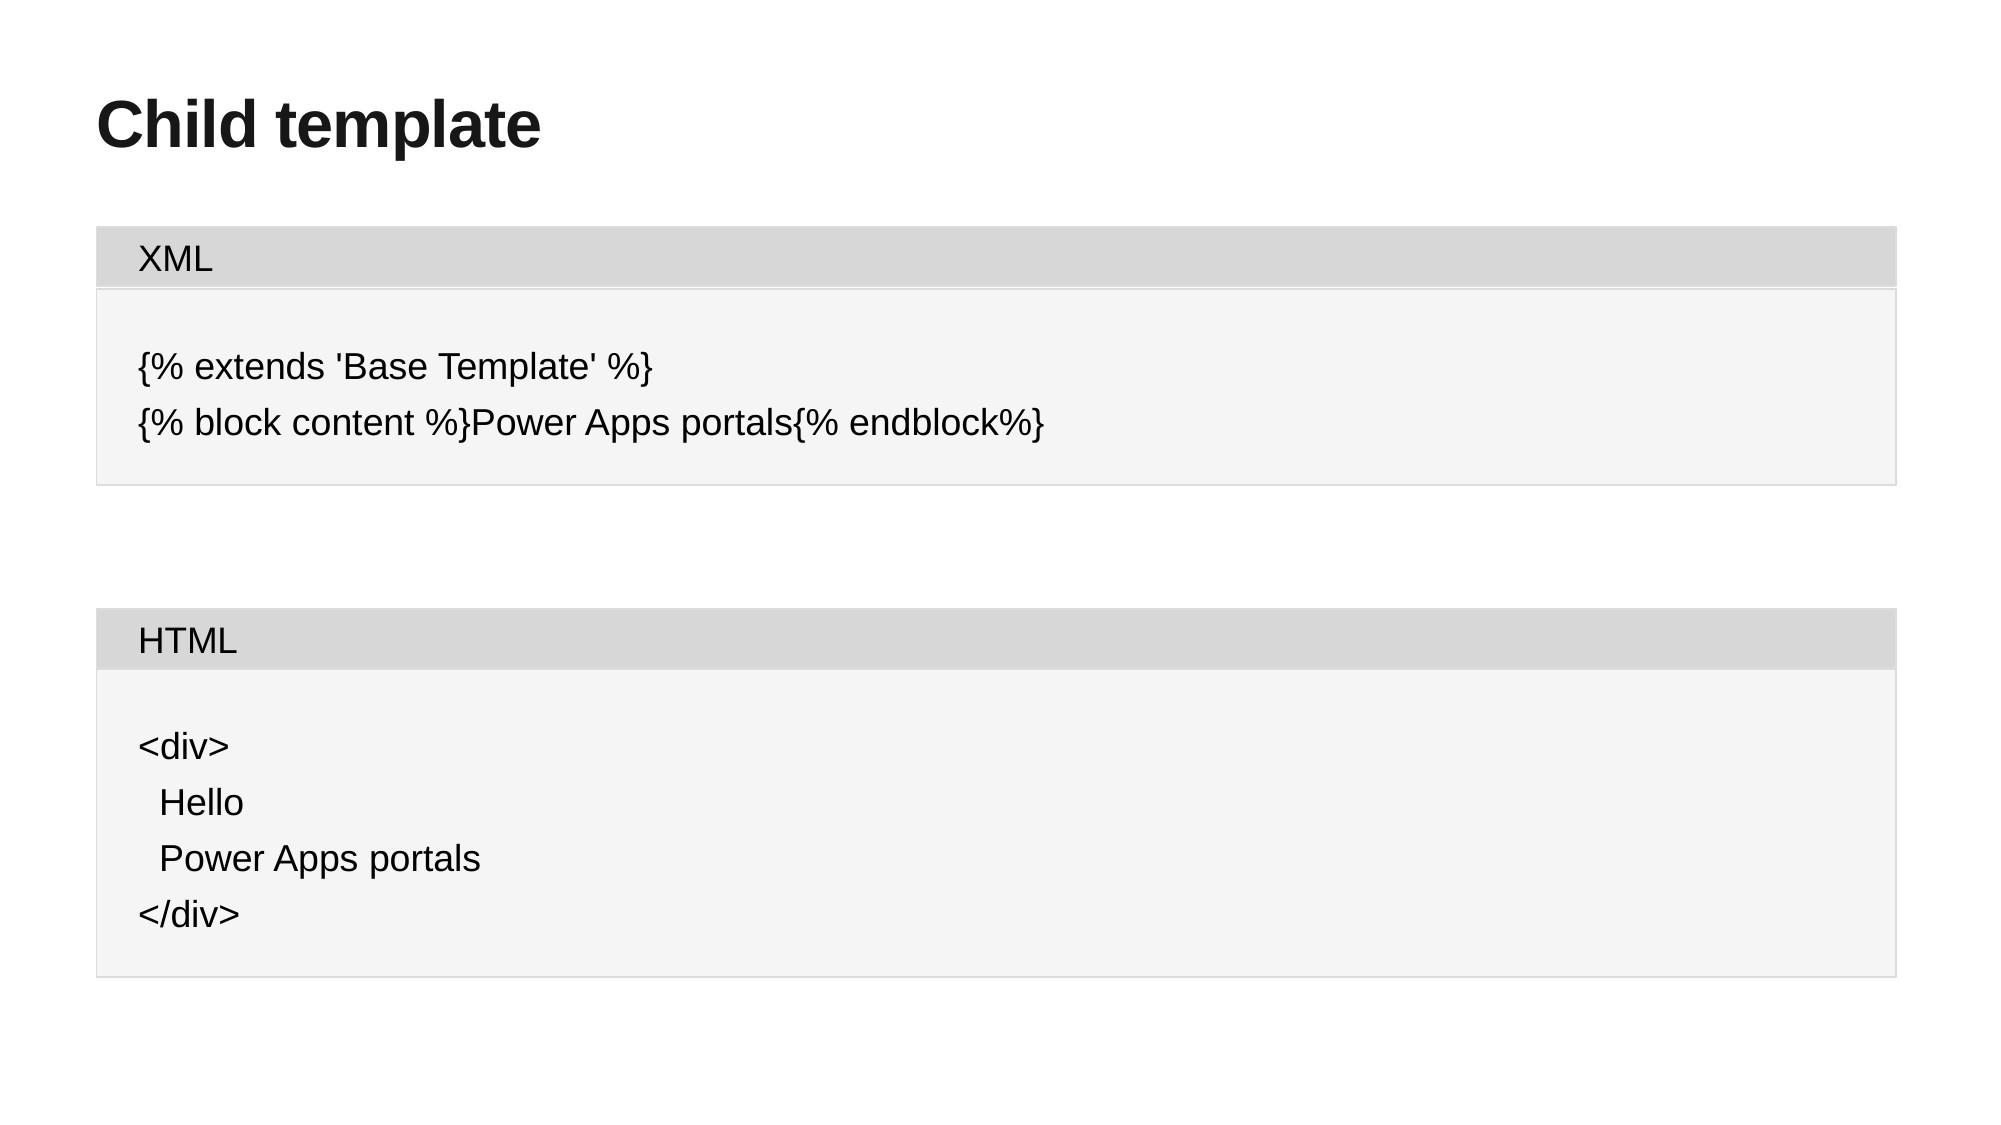

# Child template
XML
{% extends 'Base Template' %}
{% block content %}Power Apps portals{% endblock%}
HTML
<div>
  Hello
  Power Apps portals
</div>